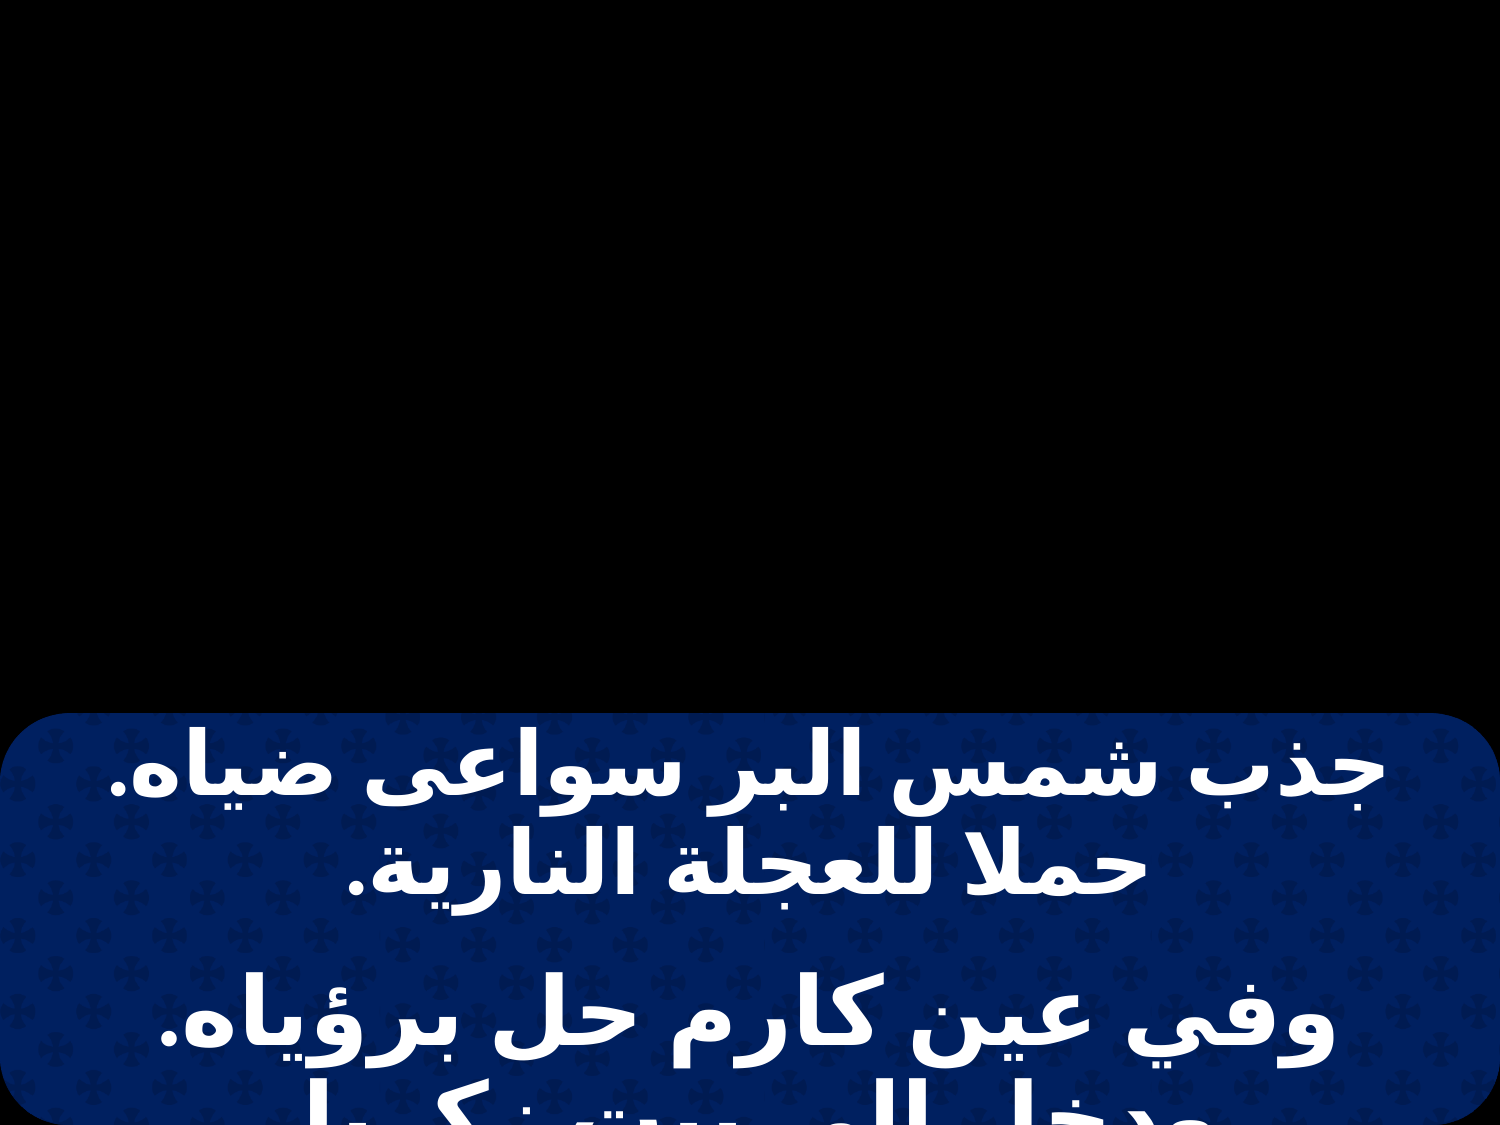

| جذب شمس البر سواعى ضياه. حملا للعجلة النارية. |
| --- |
|  |
| وفي عين كارم حل برؤياه. ودخل الى بيت زكريا. |